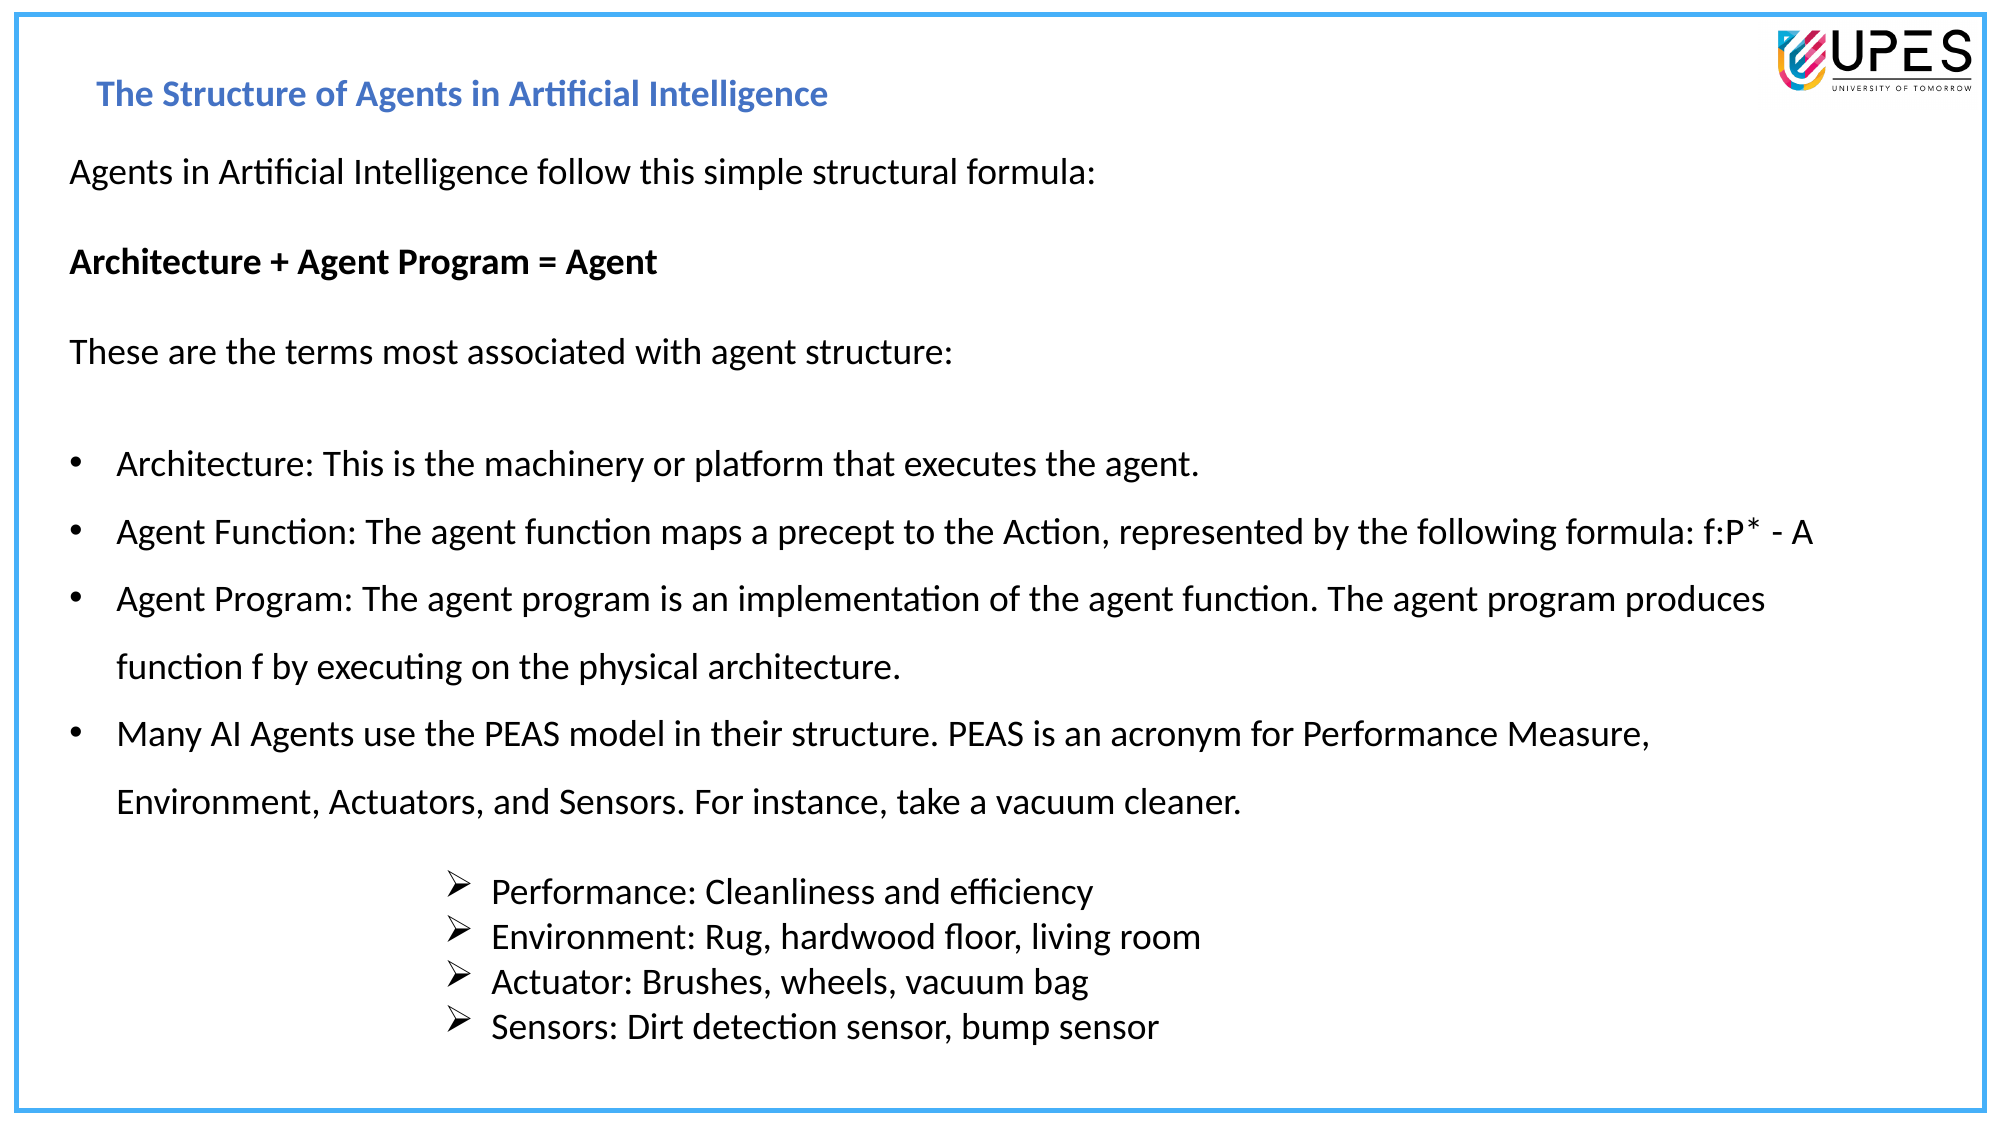

The Structure of Agents in Artificial Intelligence
Agents in Artificial Intelligence follow this simple structural formula:

Architecture + Agent Program = Agent

These are the terms most associated with agent structure:

Architecture: This is the machinery or platform that executes the agent.
Agent Function: The agent function maps a precept to the Action, represented by the following formula: f:P* - A
Agent Program: The agent program is an implementation of the agent function. The agent program produces function f by executing on the physical architecture.
Many AI Agents use the PEAS model in their structure. PEAS is an acronym for Performance Measure, Environment, Actuators, and Sensors. For instance, take a vacuum cleaner.

Performance: Cleanliness and efficiency
Environment: Rug, hardwood floor, living room
Actuator: Brushes, wheels, vacuum bag
Sensors: Dirt detection sensor, bump sensor